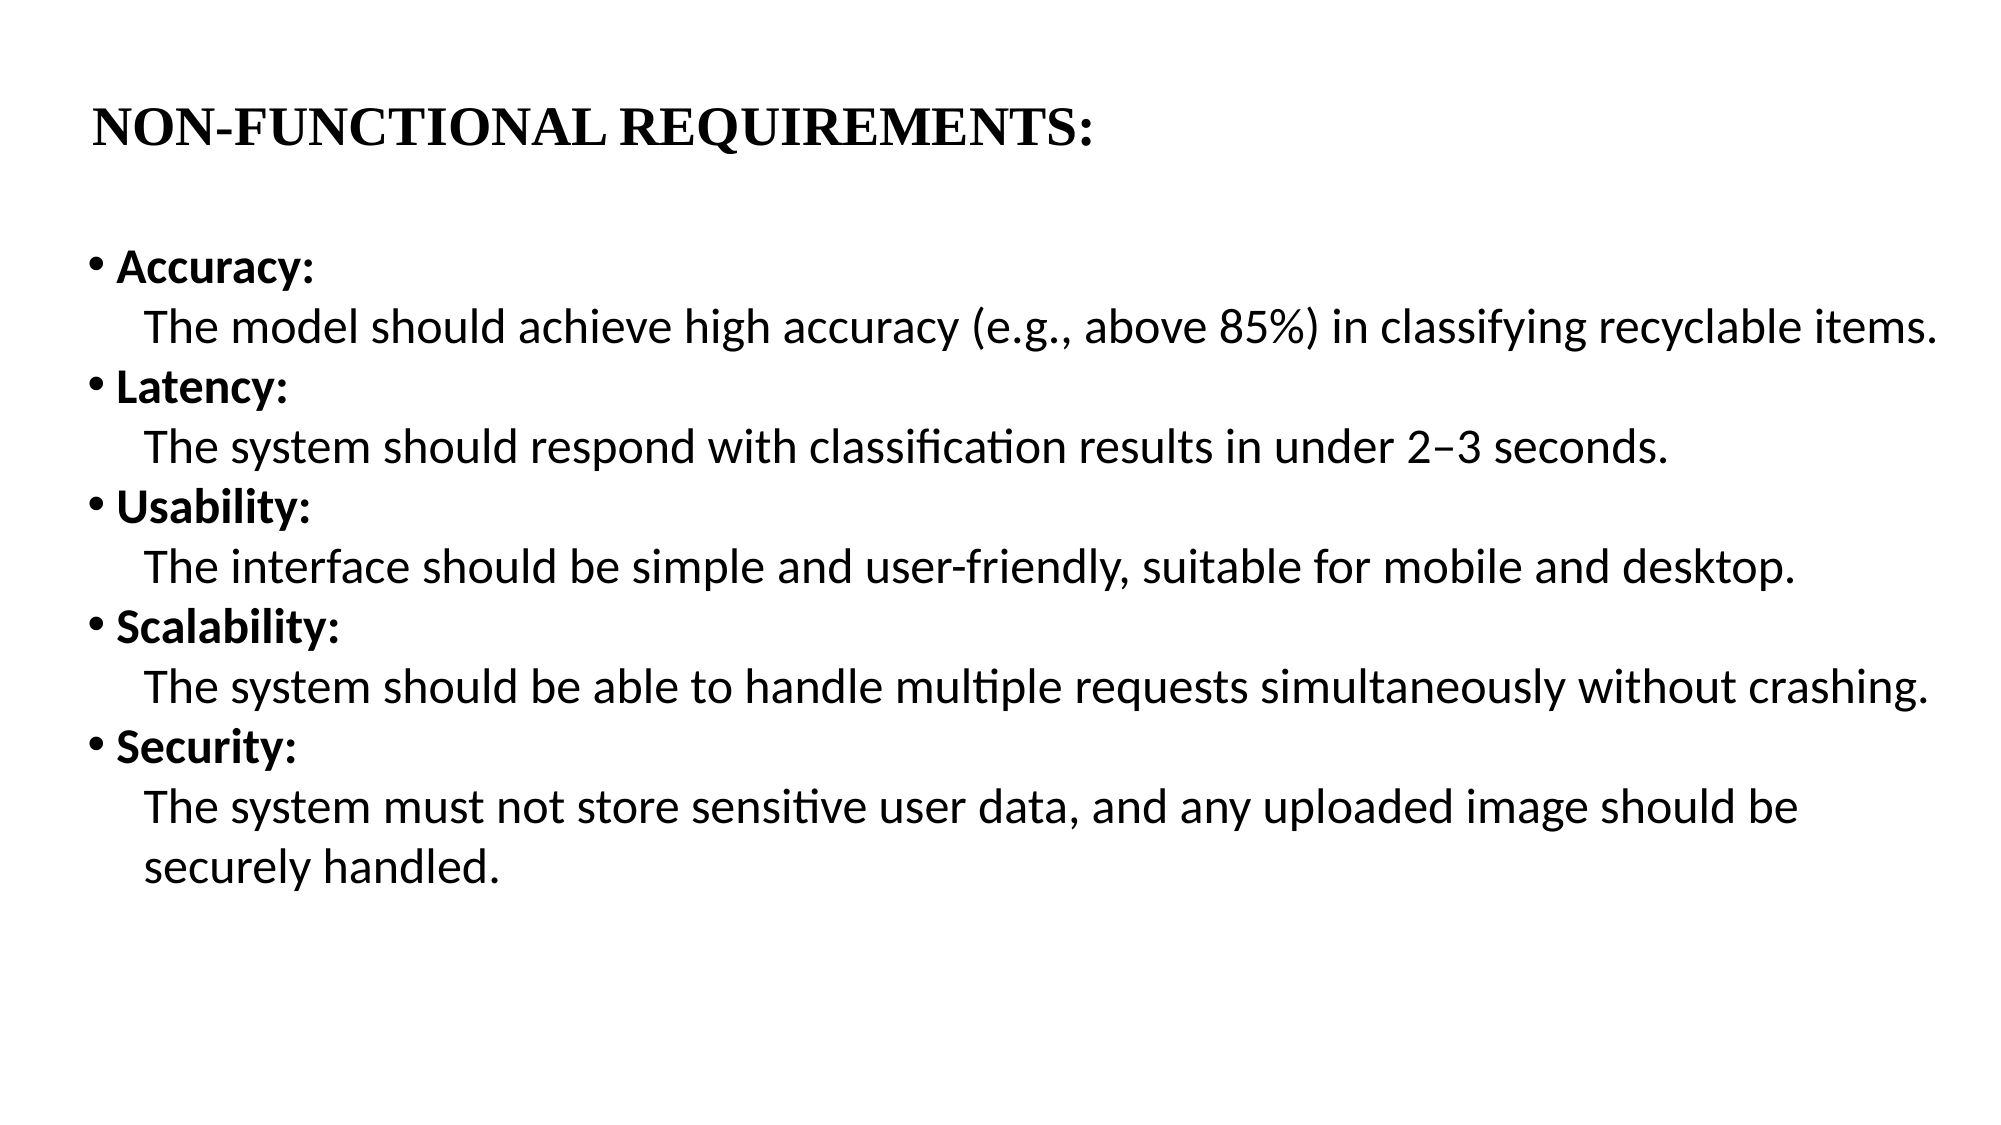

# NON-FUNCTIONAL REQUIREMENTS:

 Accuracy:
     The model should achieve high accuracy (e.g., above 85%) in classifying recyclable items.
 Latency:
     The system should respond with classification results in under 2–3 seconds.
 Usability:
     The interface should be simple and user-friendly, suitable for mobile and desktop.
 Scalability:
     The system should be able to handle multiple requests simultaneously without crashing.
 Security:
     The system must not store sensitive user data, and any uploaded image should be
     securely handled.